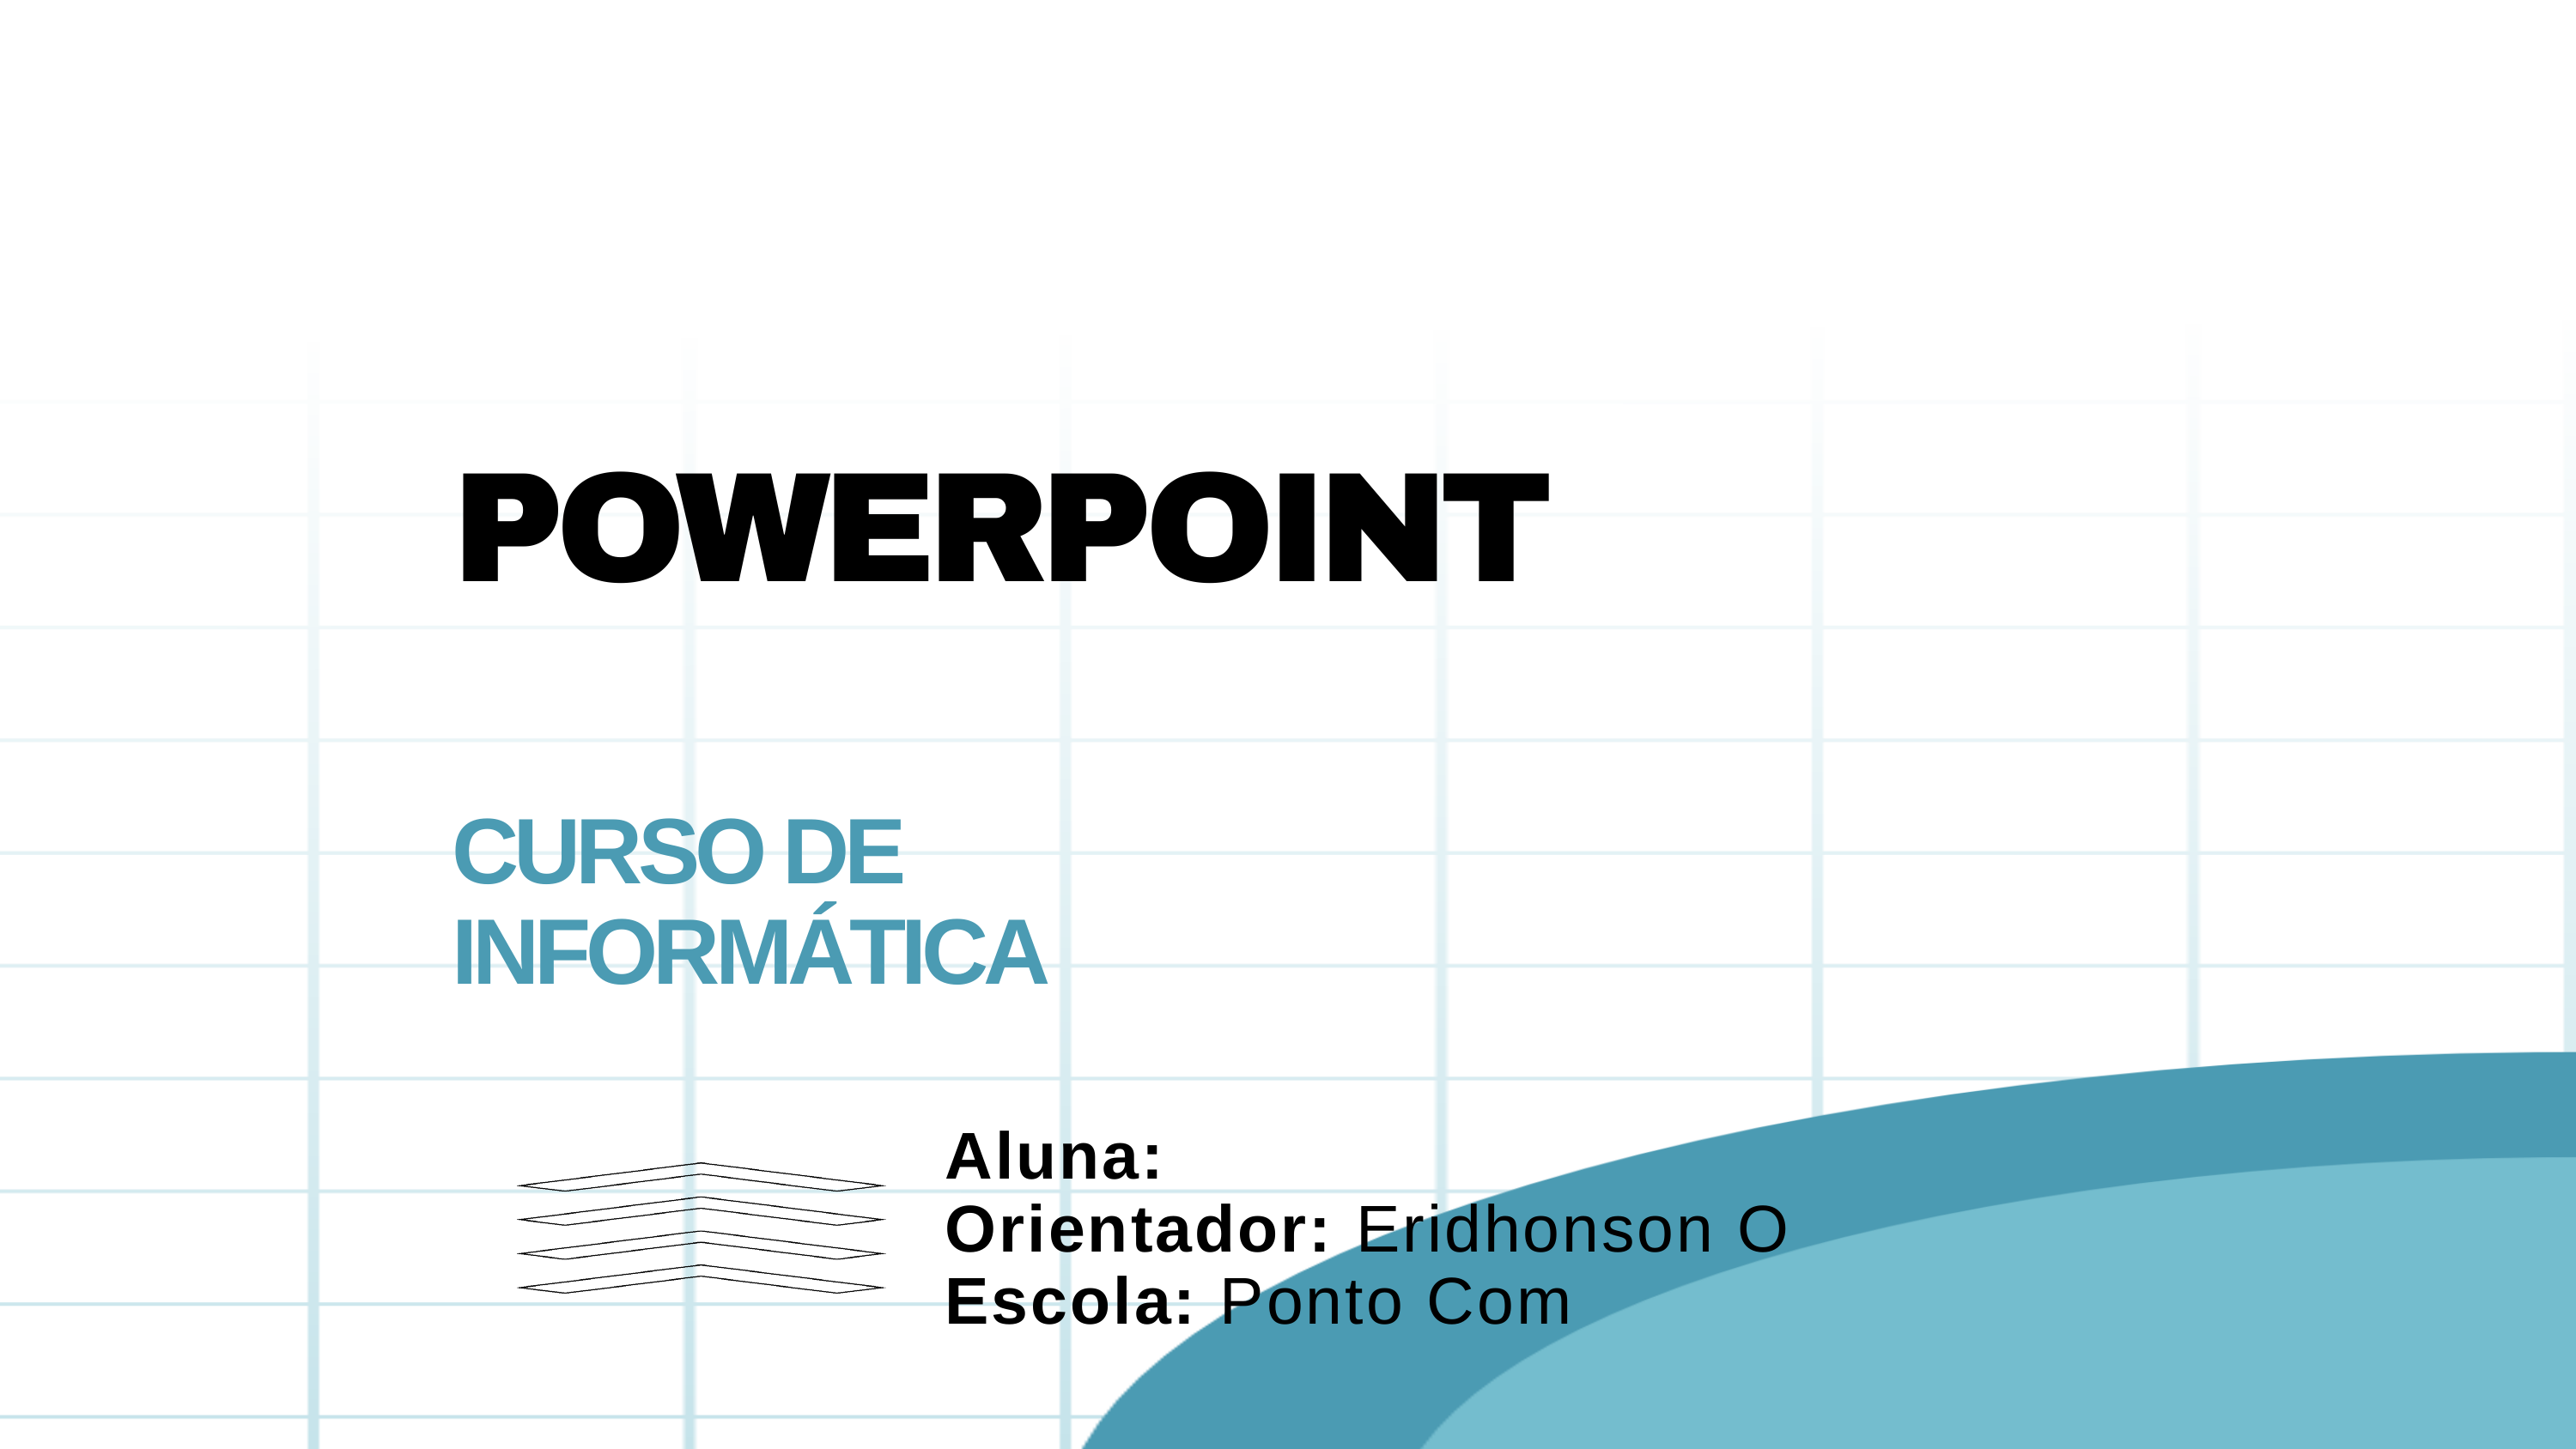

POWERPOINT
CURSO DE INFORMÁTICA

Aluna:
Orientador: Eridhonson O
Escola: Ponto Com